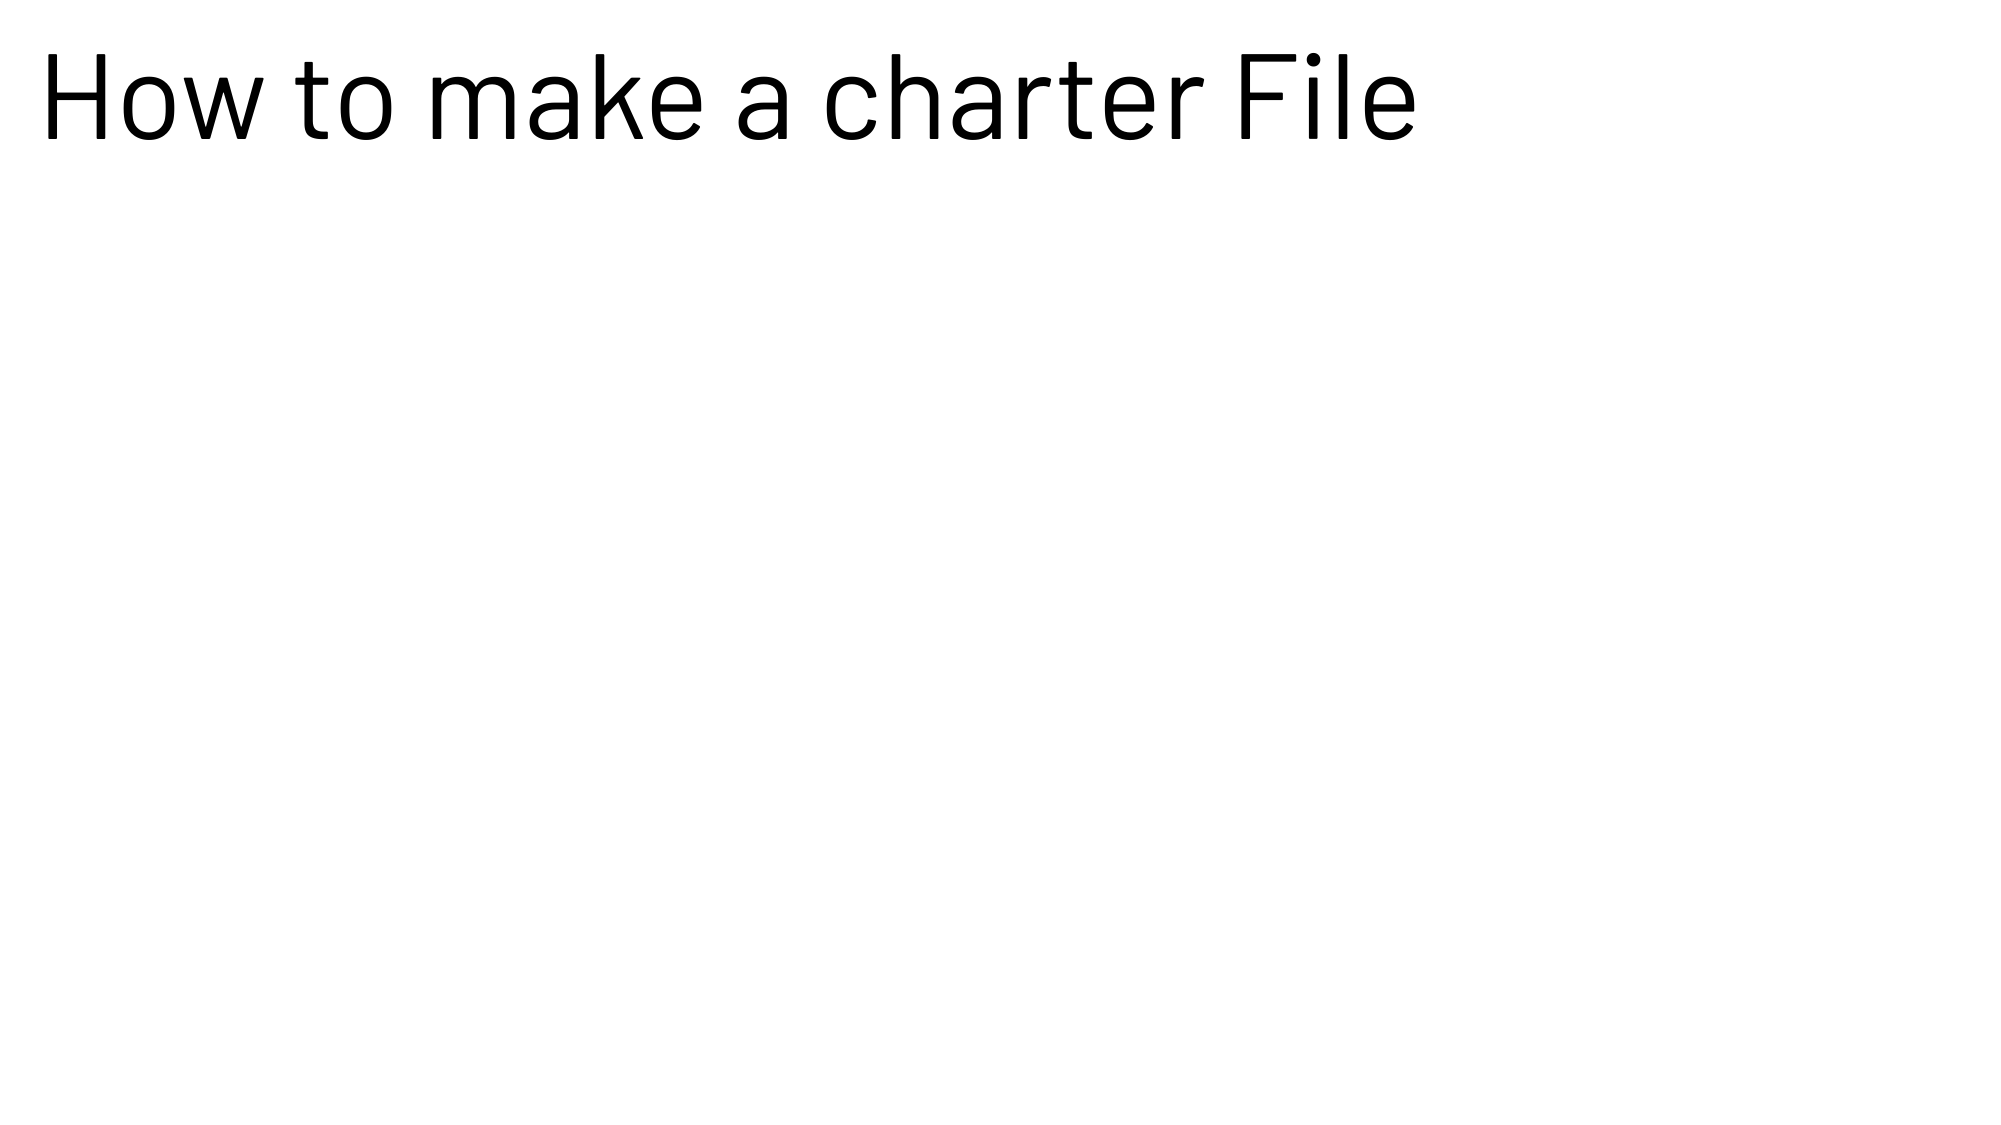

# How to make a charter File